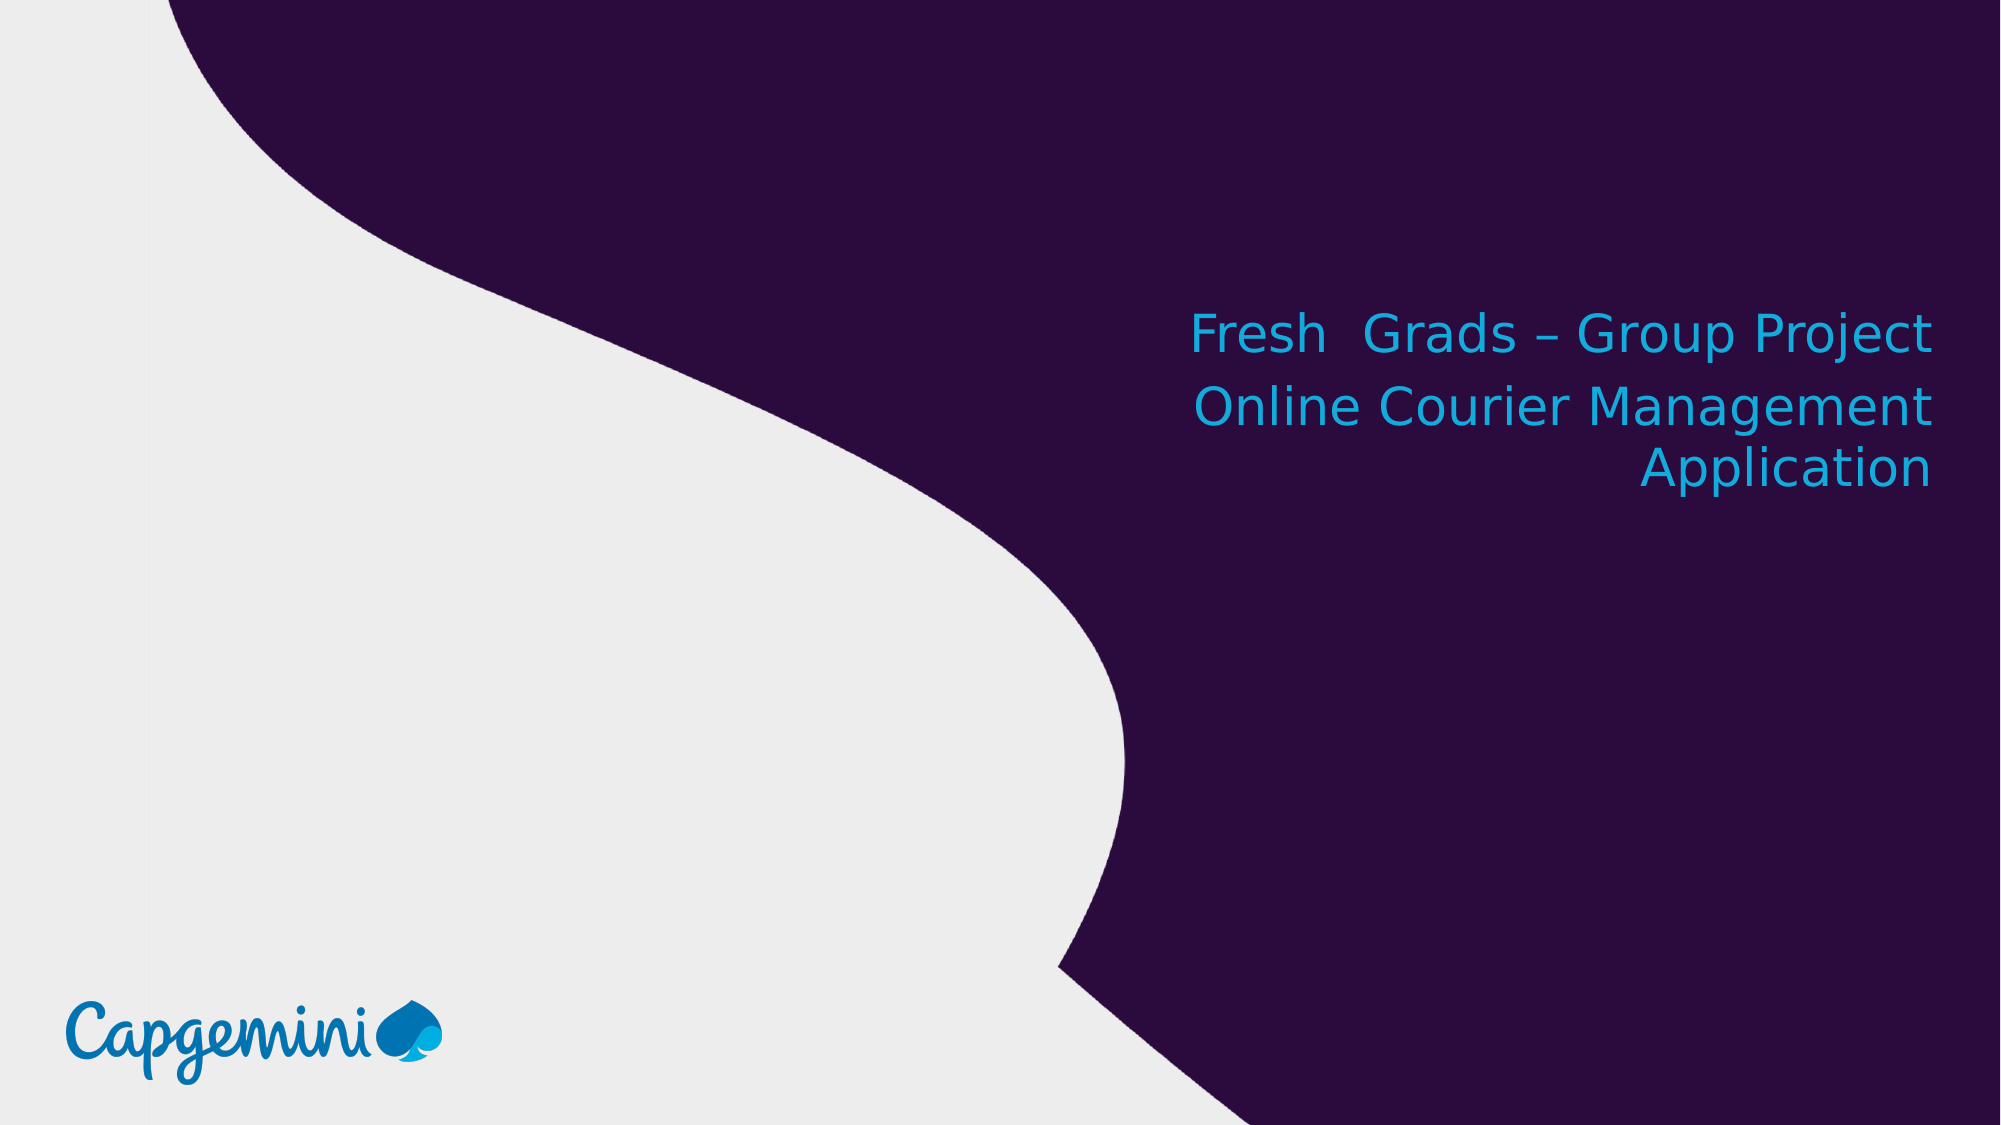

Fresh  Grads – Group Project
Online Courier Management Application